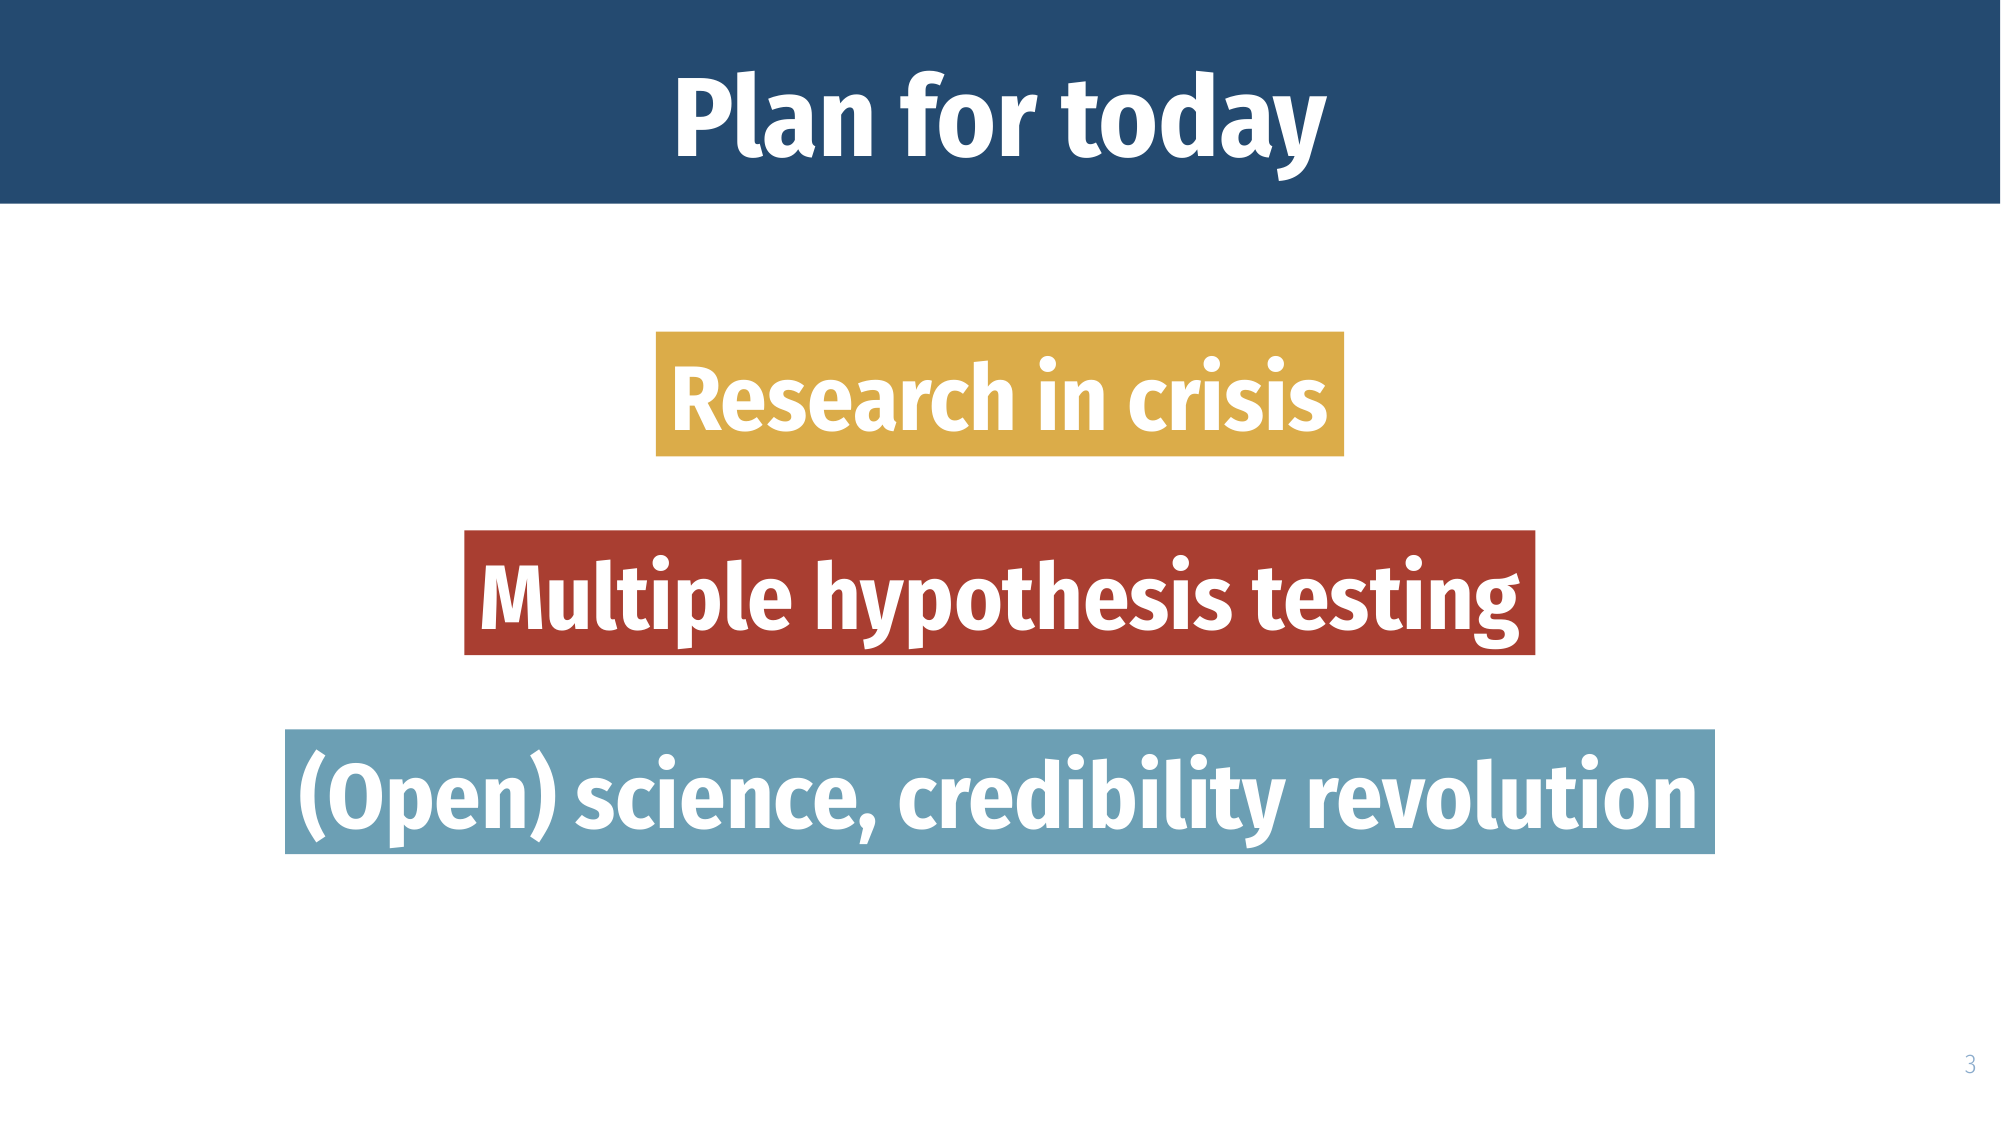

# Plan for today
Research in crisis
Multiple hypothesis testing
(Open) science, credibility revolution
3